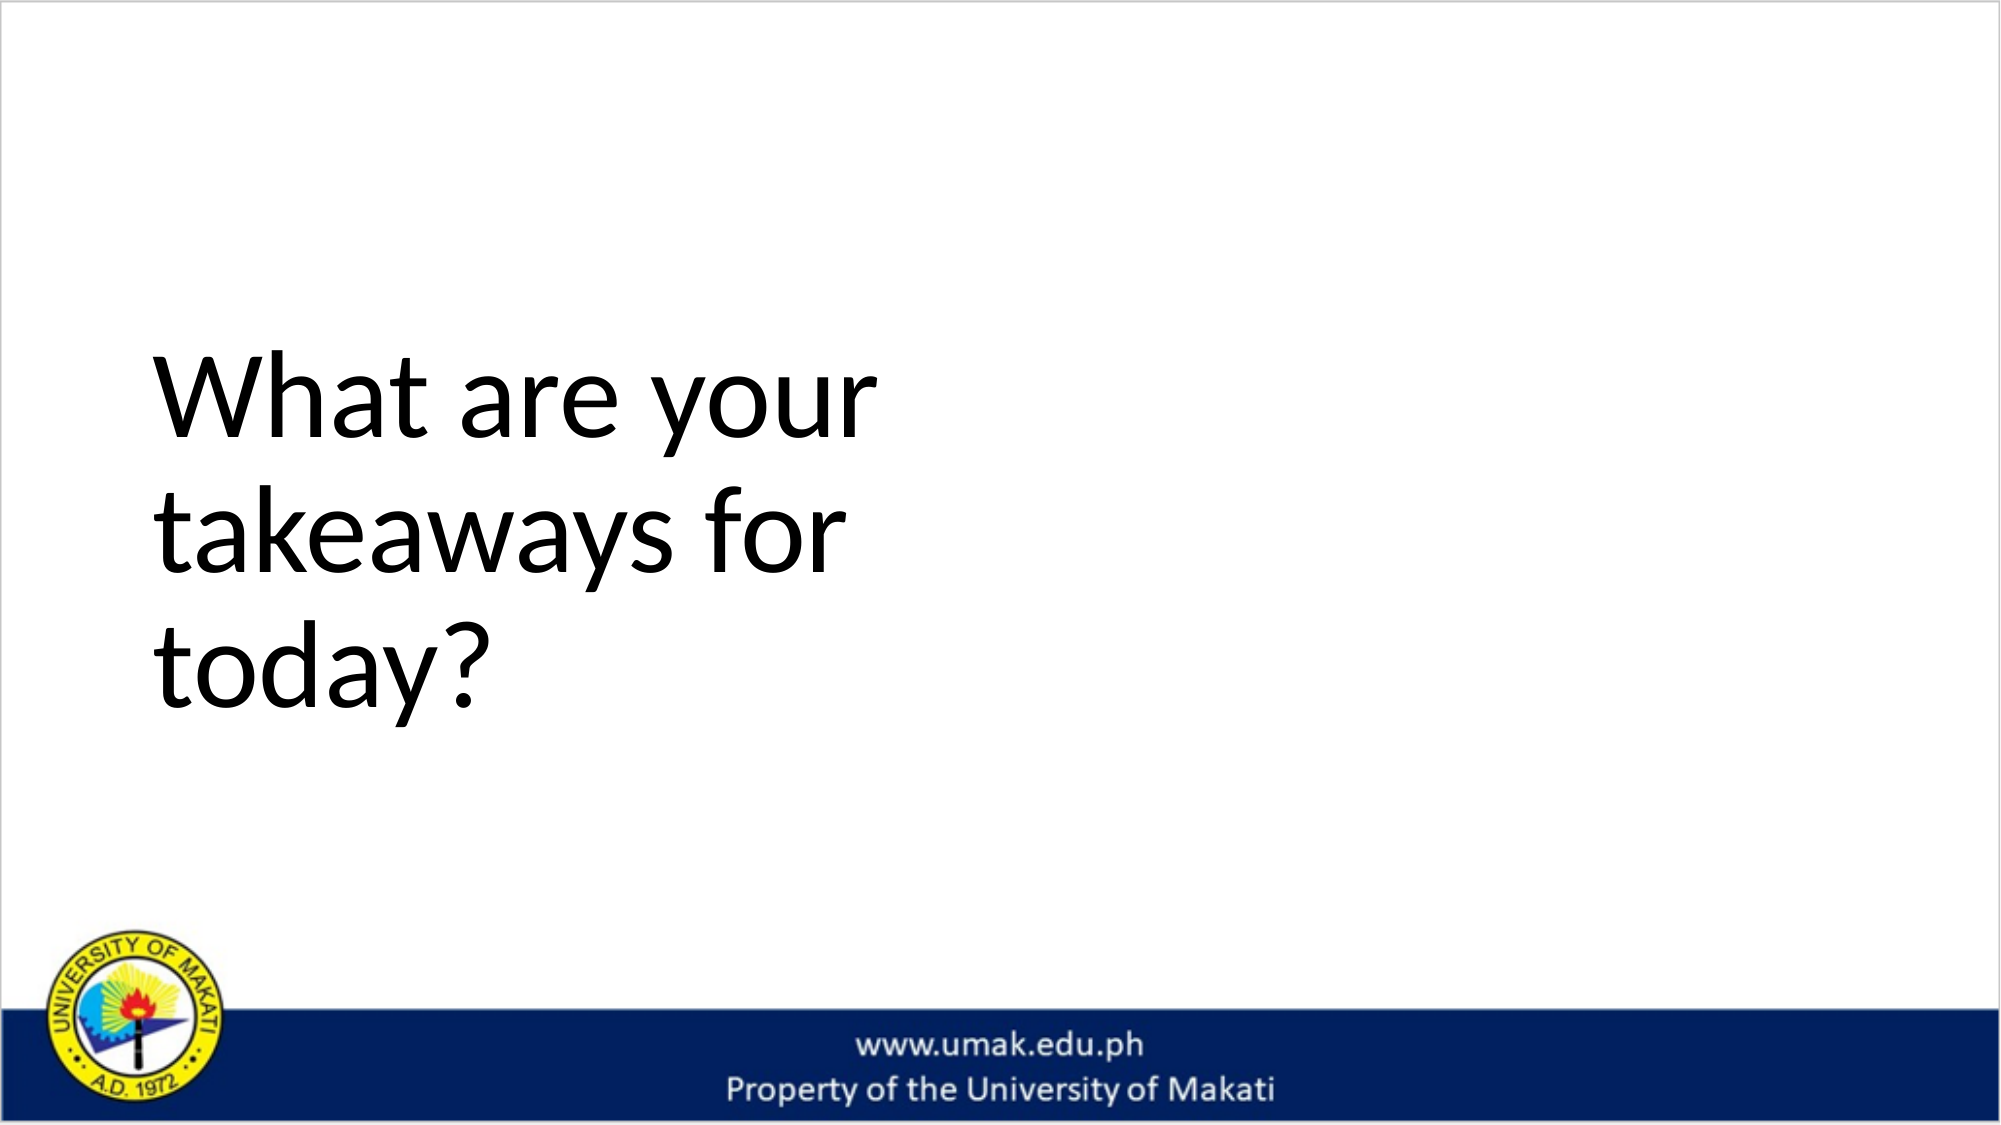

# What are your takeaways for today?